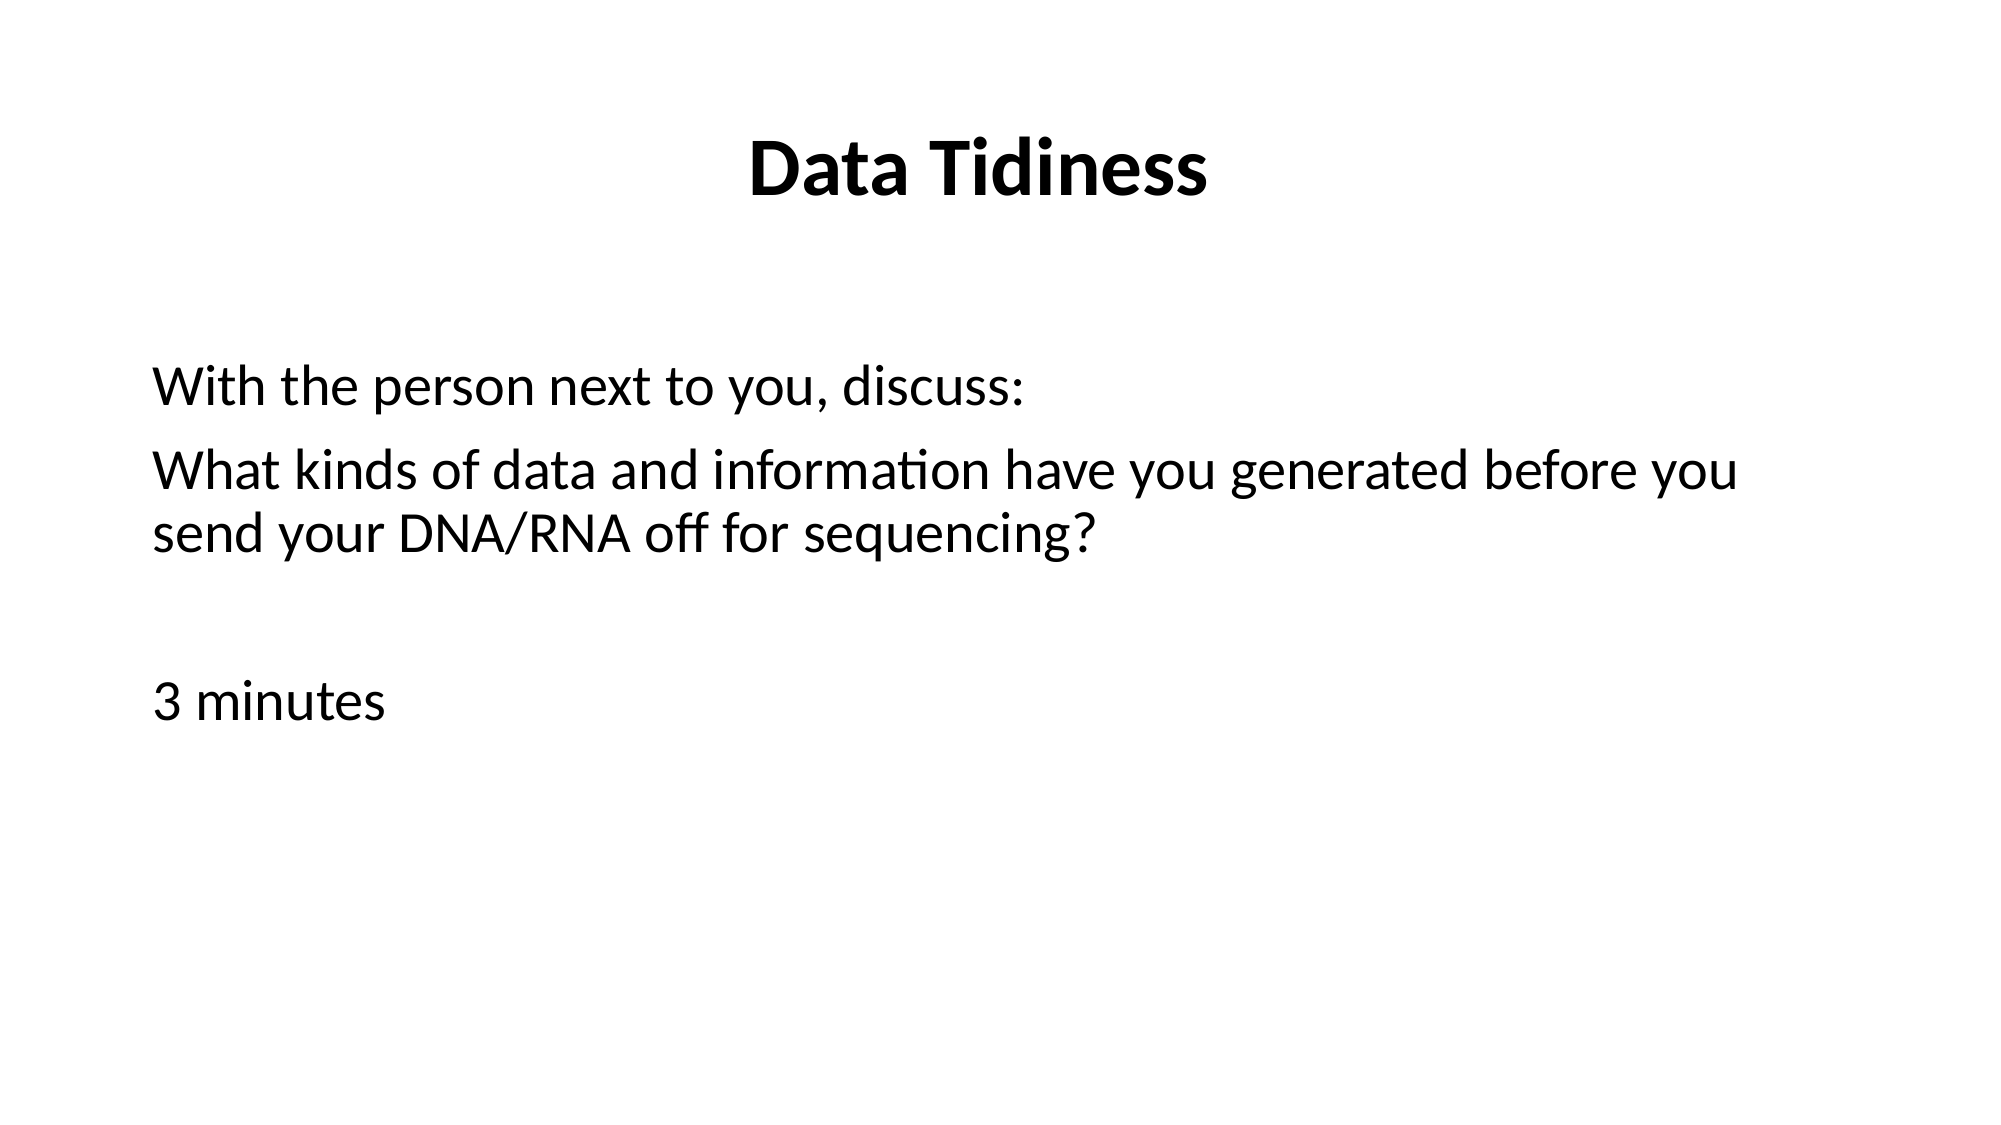

# Data Tidiness
With the person next to you, discuss:
What kinds of data and information have you generated before you send your DNA/RNA off for sequencing?

3 minutes